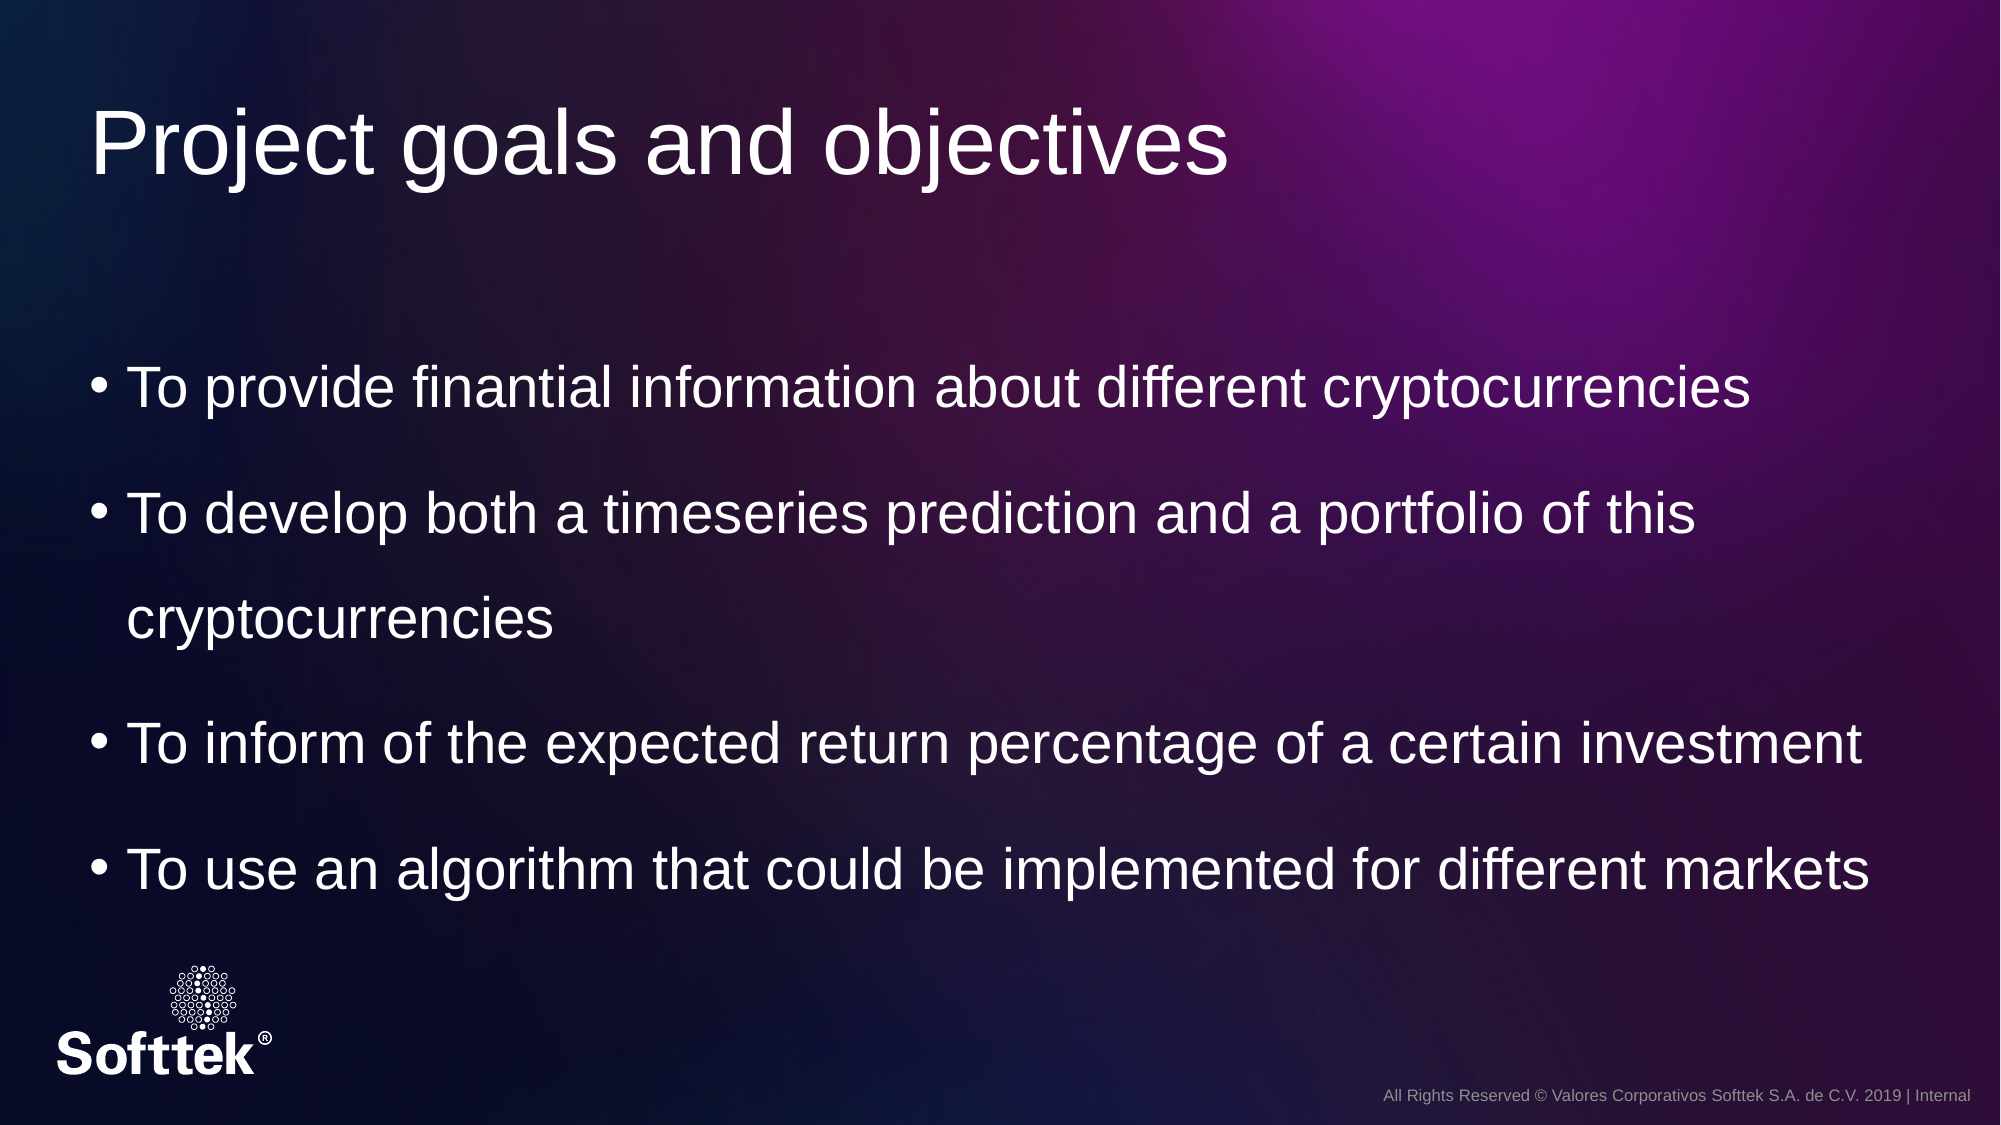

Project goals and objectives
To provide finantial information about different cryptocurrencies
To develop both a timeseries prediction and a portfolio of this cryptocurrencies
To inform of the expected return percentage of a certain investment
To use an algorithm that could be implemented for different markets